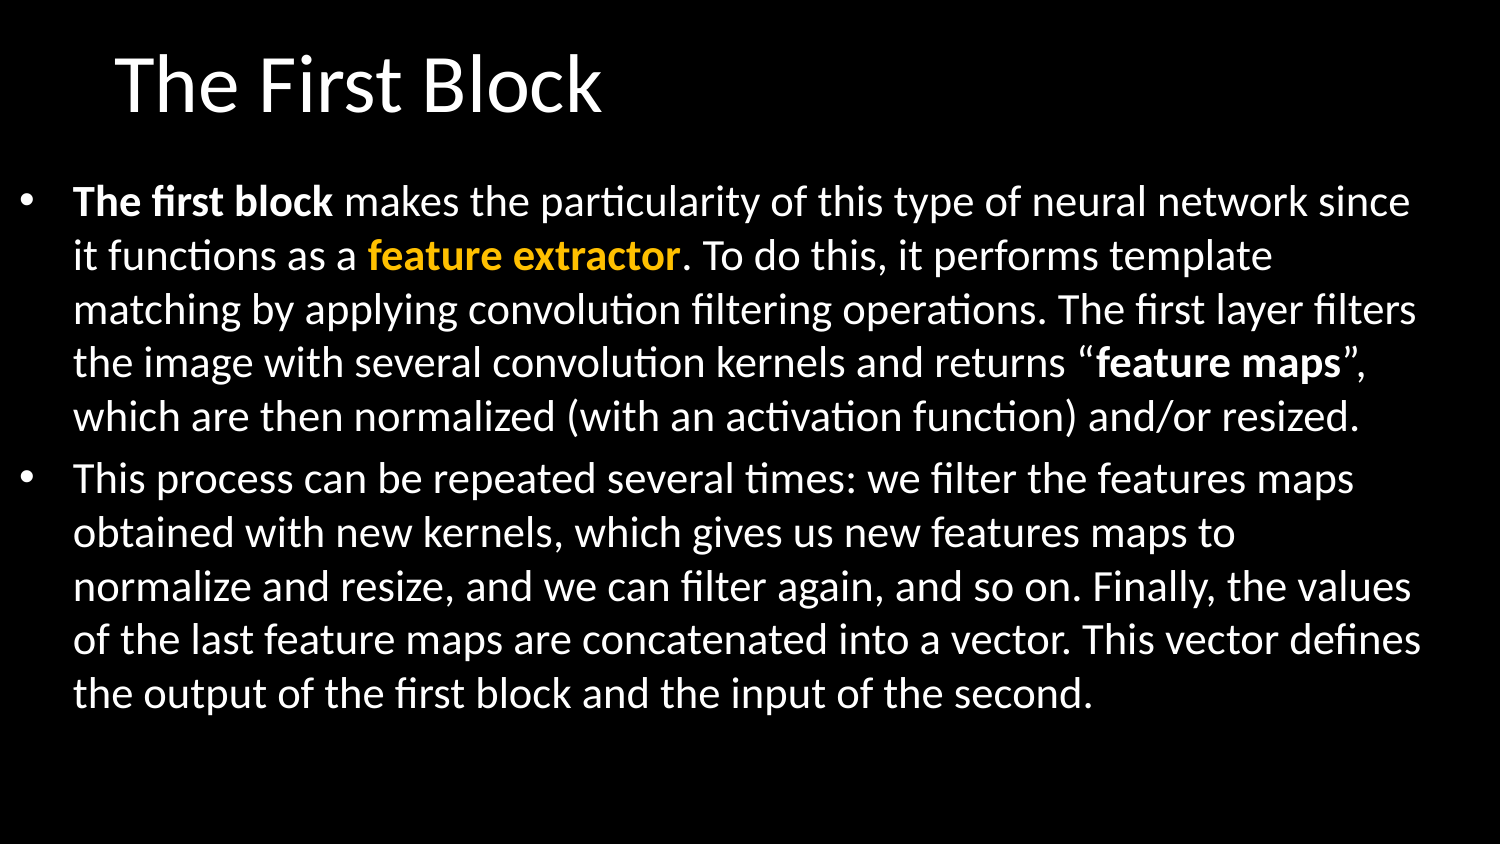

The First Block
The first block makes the particularity of this type of neural network since it functions as a feature extractor. To do this, it performs template matching by applying convolution filtering operations. The first layer filters the image with several convolution kernels and returns “feature maps”, which are then normalized (with an activation function) and/or resized.
This process can be repeated several times: we filter the features maps obtained with new kernels, which gives us new features maps to normalize and resize, and we can filter again, and so on. Finally, the values of the last feature maps are concatenated into a vector. This vector defines the output of the first block and the input of the second.